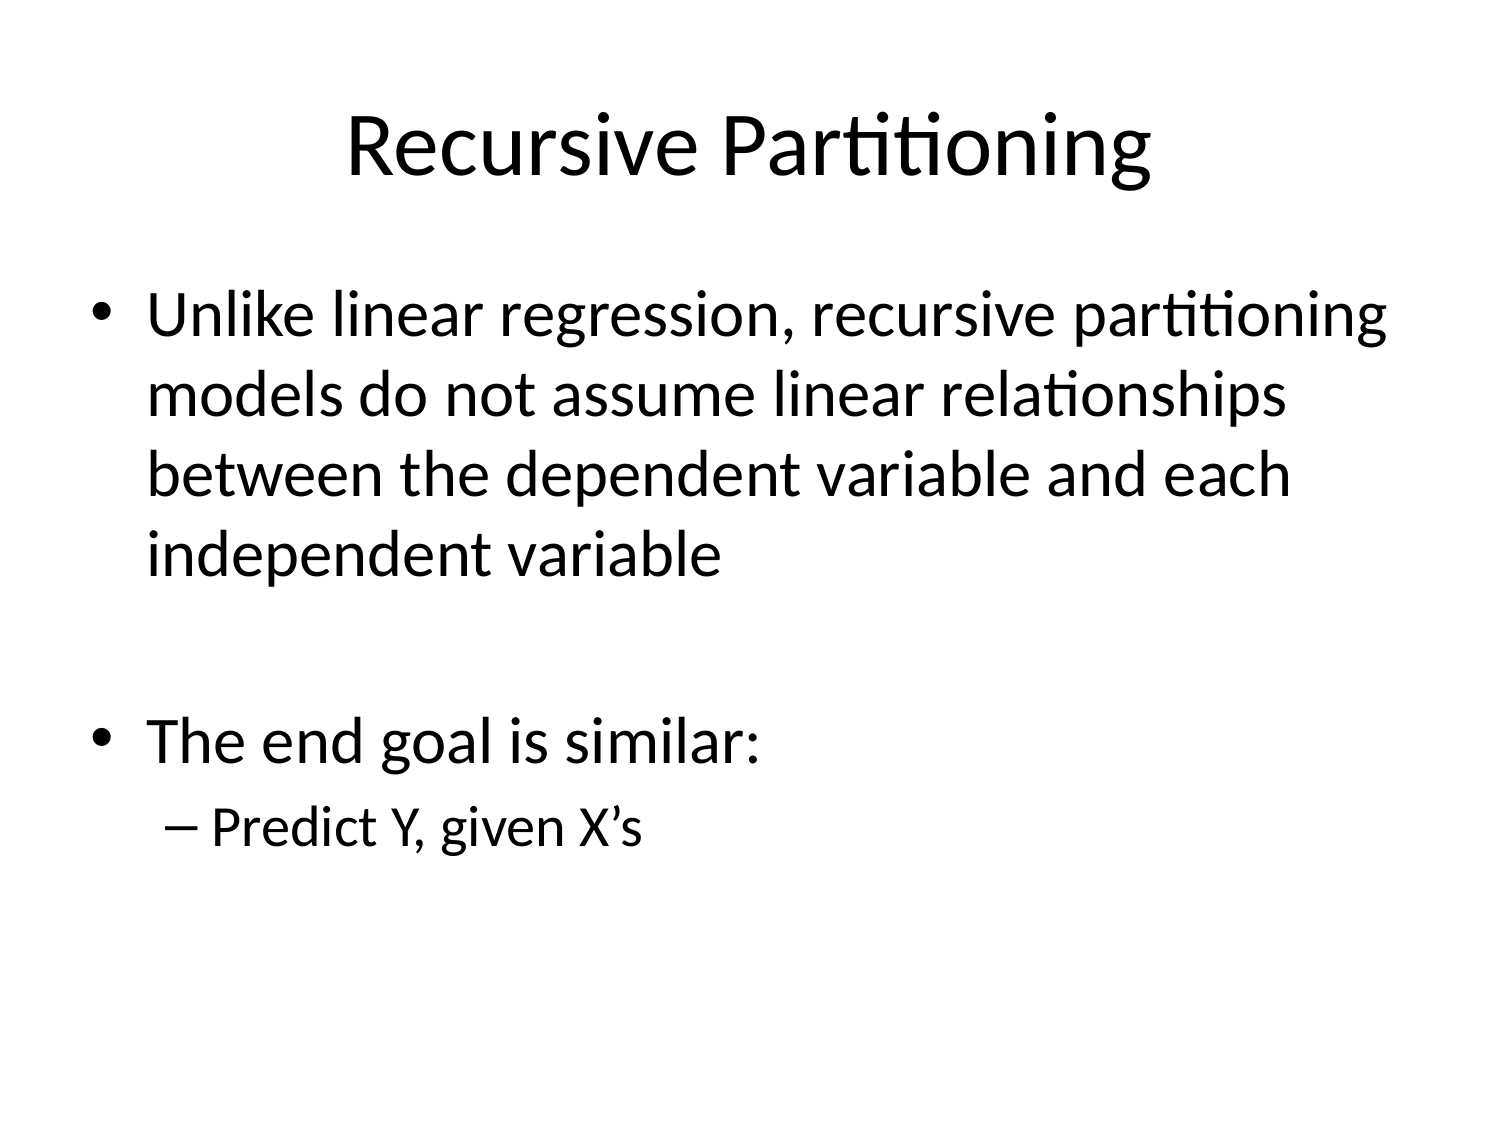

# Recursive Partitioning
Unlike linear regression, recursive partitioning models do not assume linear relationships between the dependent variable and each independent variable

The end goal is similar:
Predict Y, given X’s